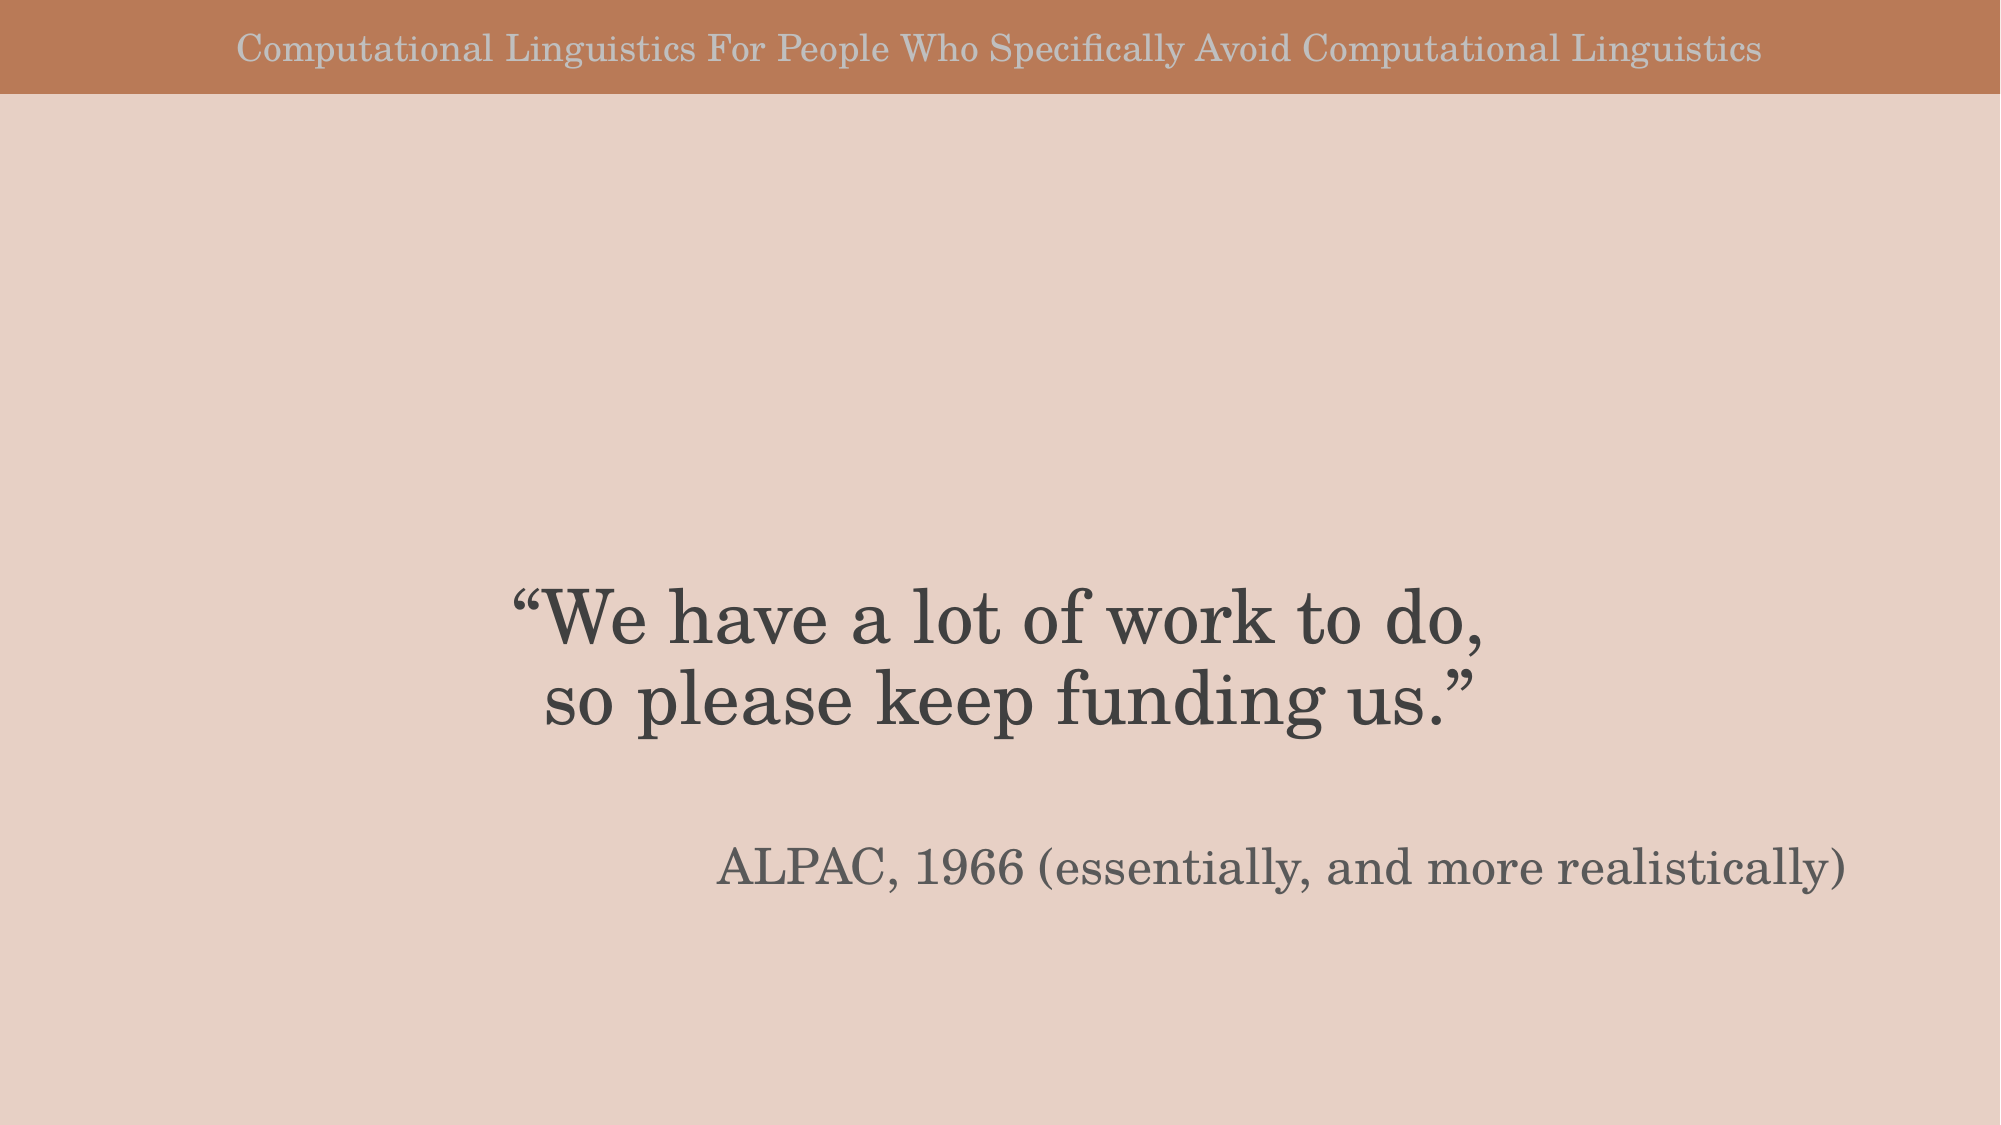

# “We have a lot of work to do, so please keep funding us.”

ALPAC, 1966 (essentially, and more realistically)